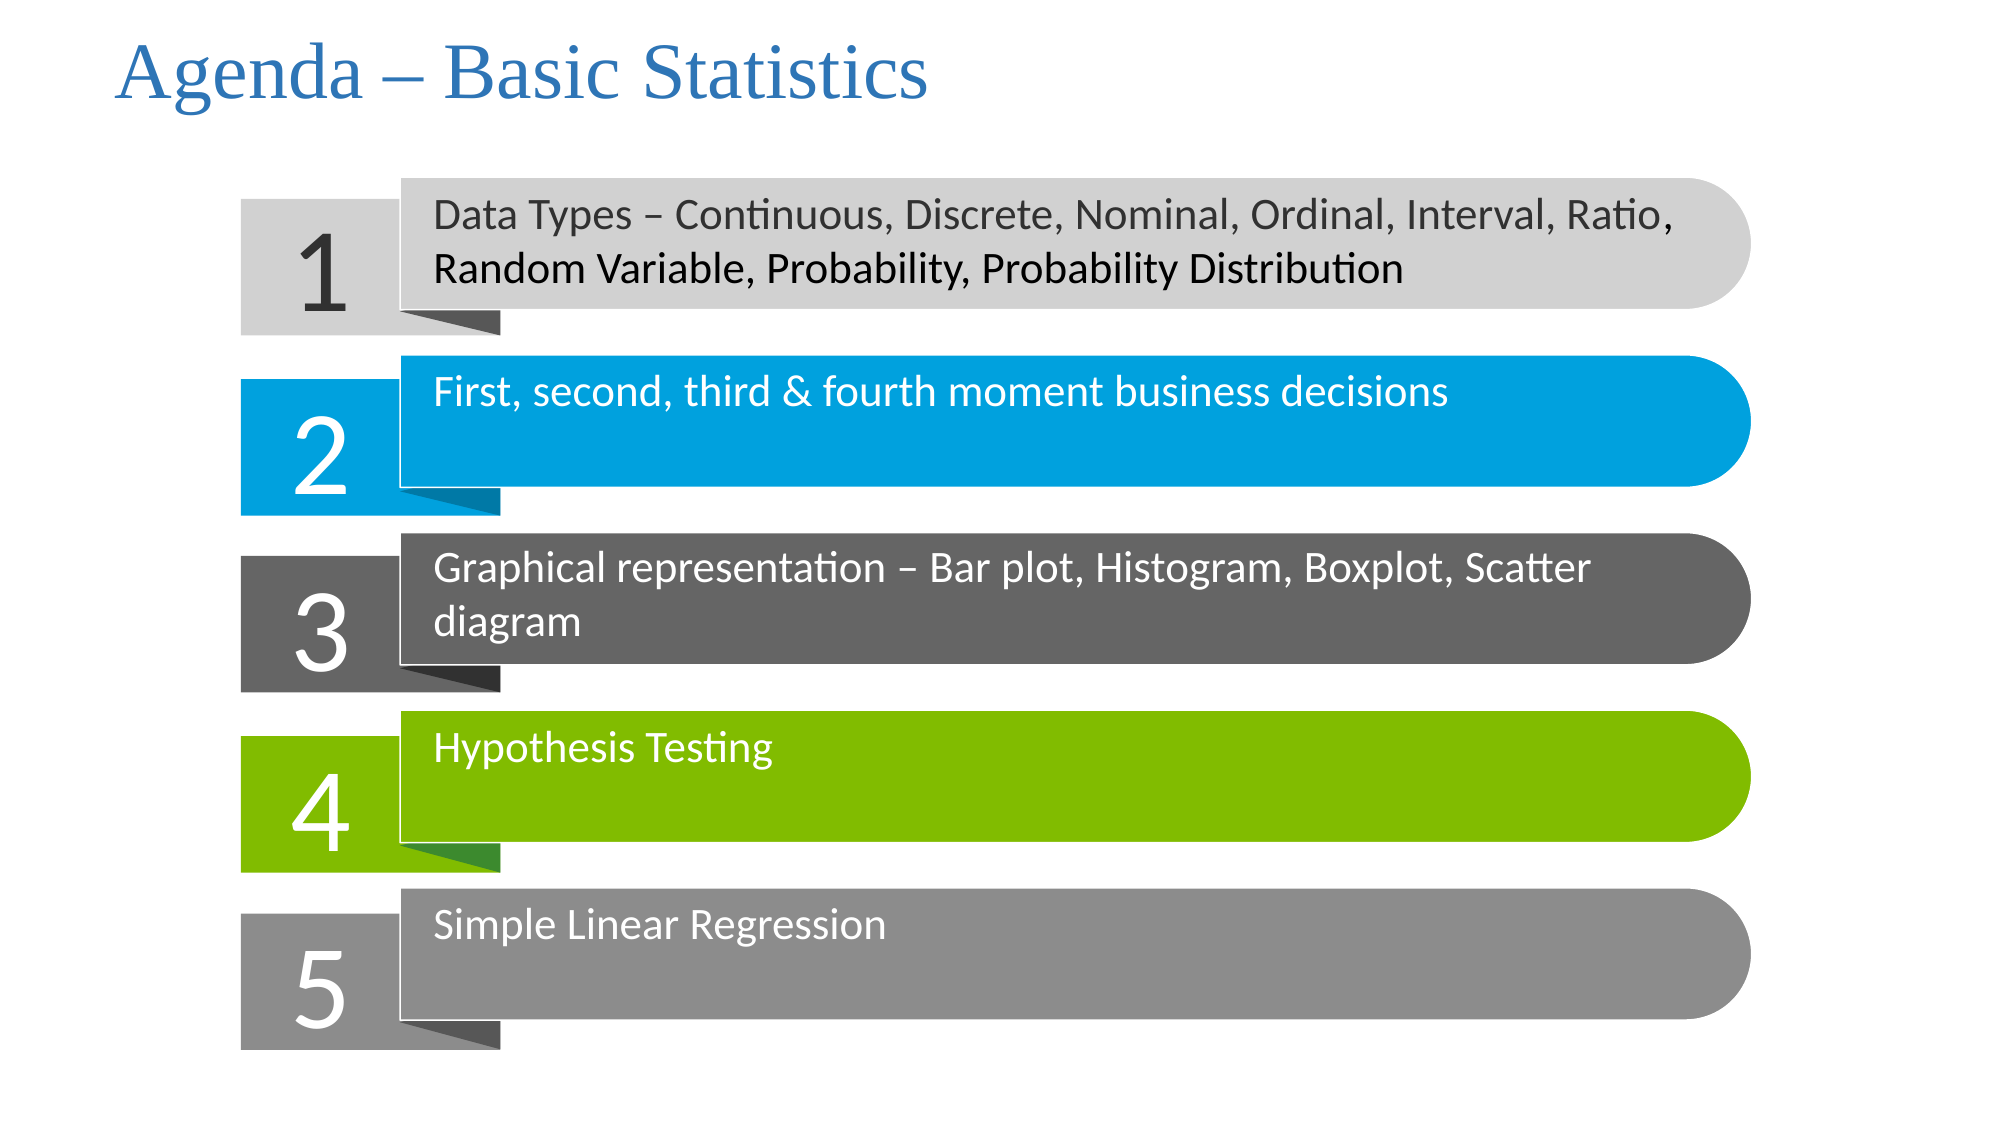

# Agenda – Basic Statistics

Data Types – Continuous, Discrete, Nominal, Ordinal, Interval, Ratio, Random Variable, Probability, Probability Distribution
1

First, second, third & fourth moment business decisions
2

Graphical representation – Bar plot, Histogram, Boxplot, Scatter diagram
3

Hypothesis Testing
4

Simple Linear Regression
5